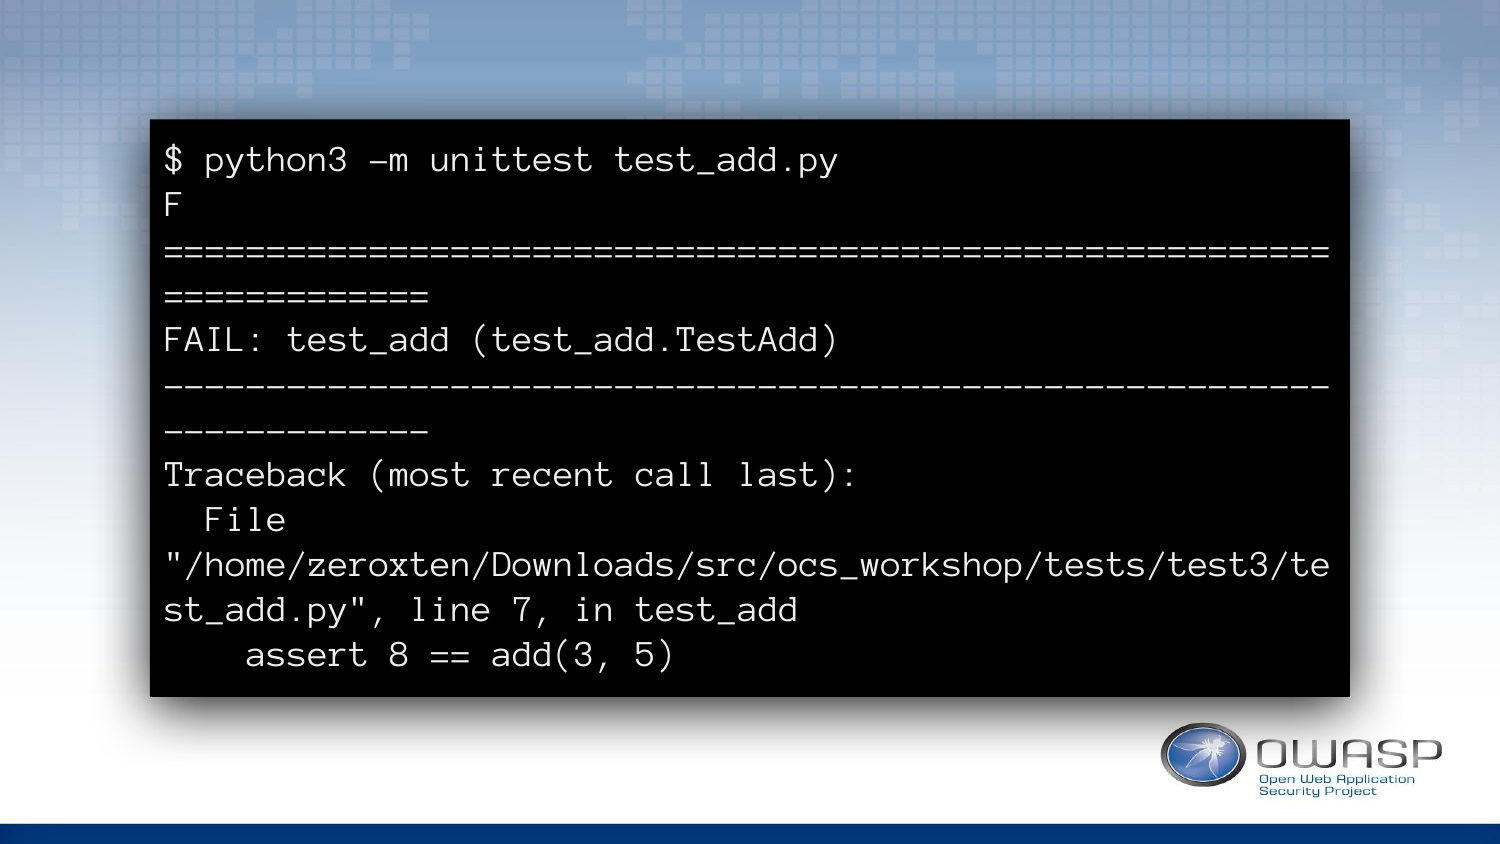

$ python3 -m unittest test_add.py
F
======================================================================
FAIL: test_add (test_add.TestAdd)
----------------------------------------------------------------------
Traceback (most recent call last):
  File "/home/zeroxten/Downloads/src/ocs_workshop/tests/test3/test_add.py", line 7, in test_add
    assert 8 == add(3, 5)